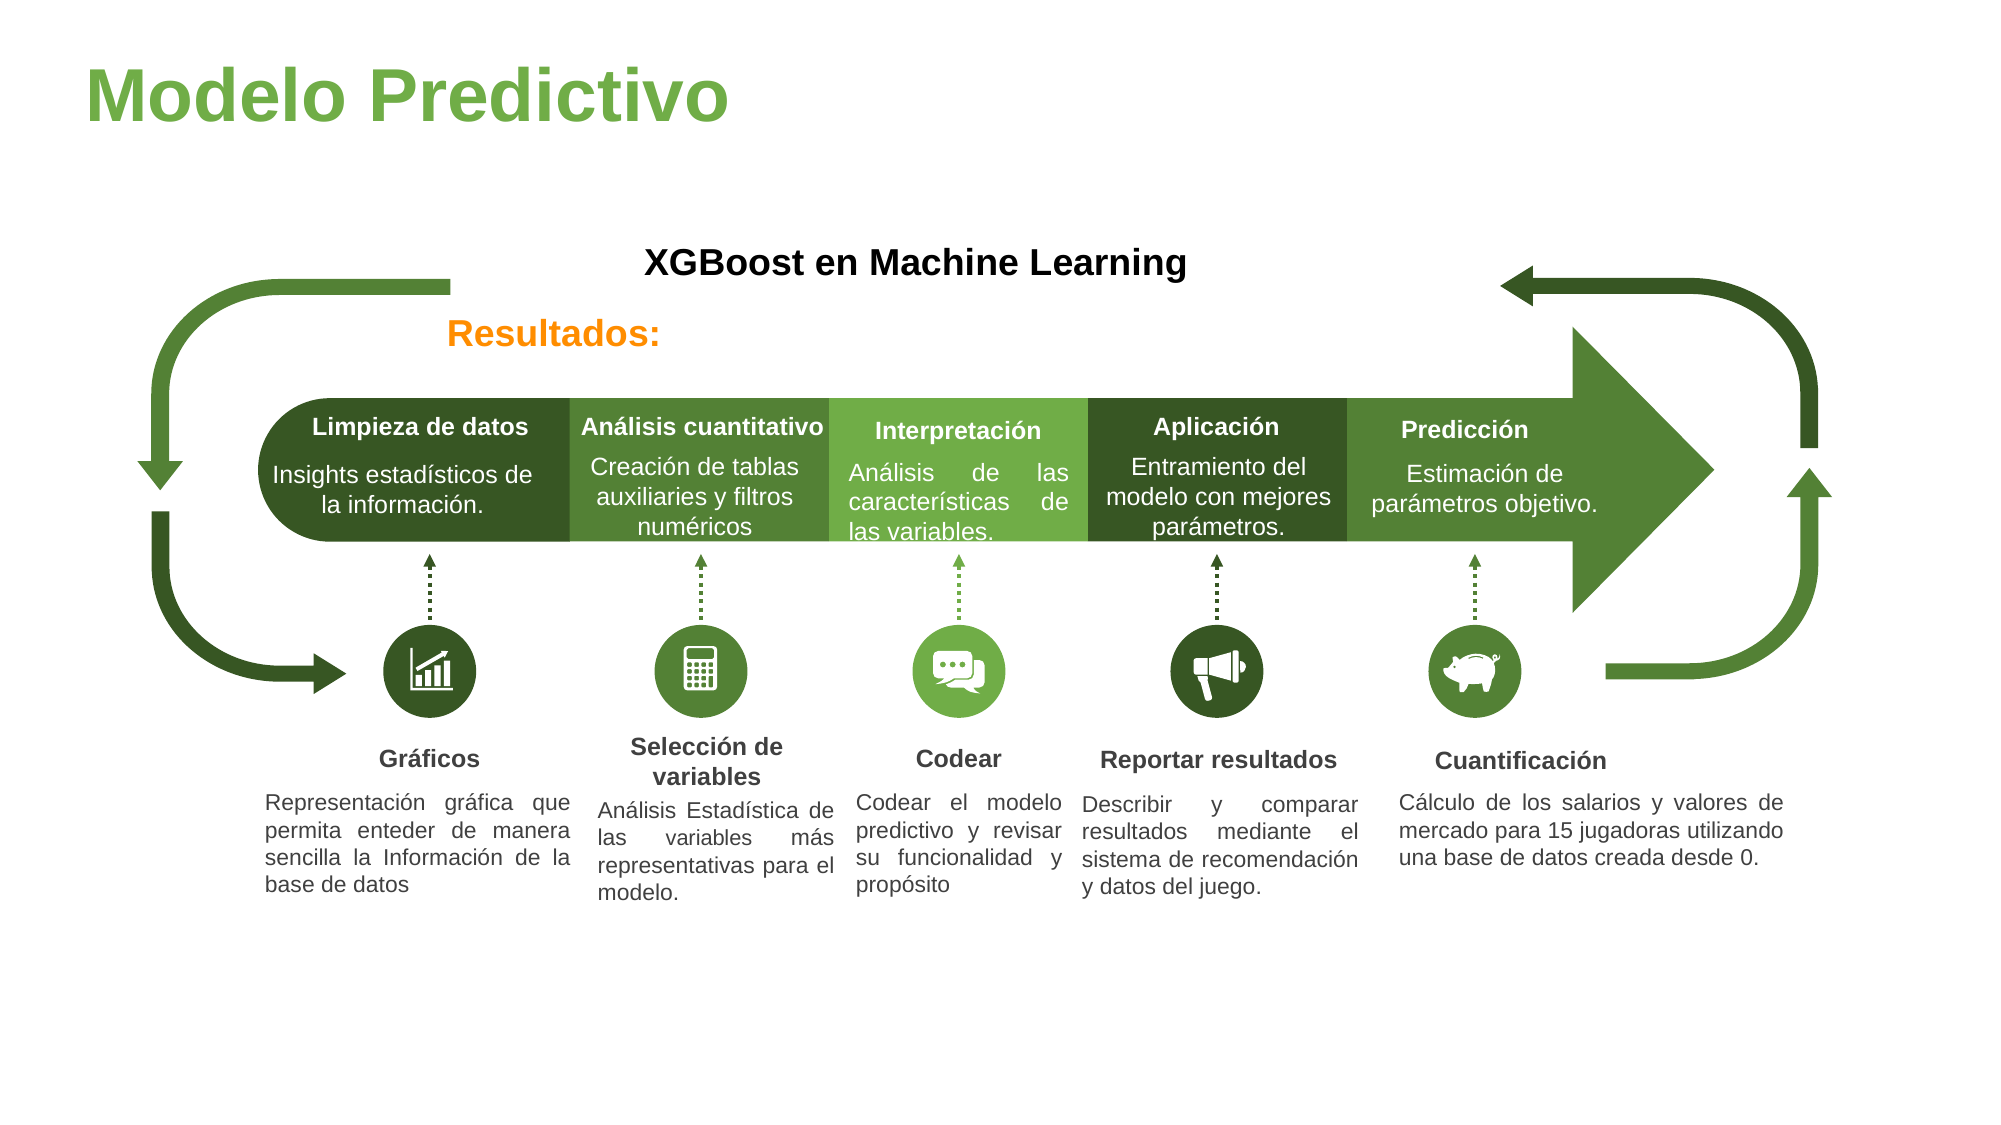

Modelo Predictivo
XGBoost en Machine Learning

 Análisis cuantitativo
Creación de tablas auxiliaries y filtros numéricos
 Aplicación
Entramiento del modelo con mejores parámetros.
 Limpieza de datos
Insights estadísticos de la información.
 Predicción
Estimación de parámetros objetivo.
Interpretación
Análisis de las características de las variables.

Selección de variables
Análisis Estadística de las variables más representativas para el modelo.
Gráficos
Representación gráfica que permita enteder de manera sencilla la Información de la base de datos
Codear
Codear el modelo predictivo y revisar su funcionalidad y propósito
Reportar resultados
Describir y comparar resultados mediante el sistema de recomendación y datos del juego.
Cuantificación
Cálculo de los salarios y valores de mercado para 15 jugadoras utilizando una base de datos creada desde 0.
Resultados: